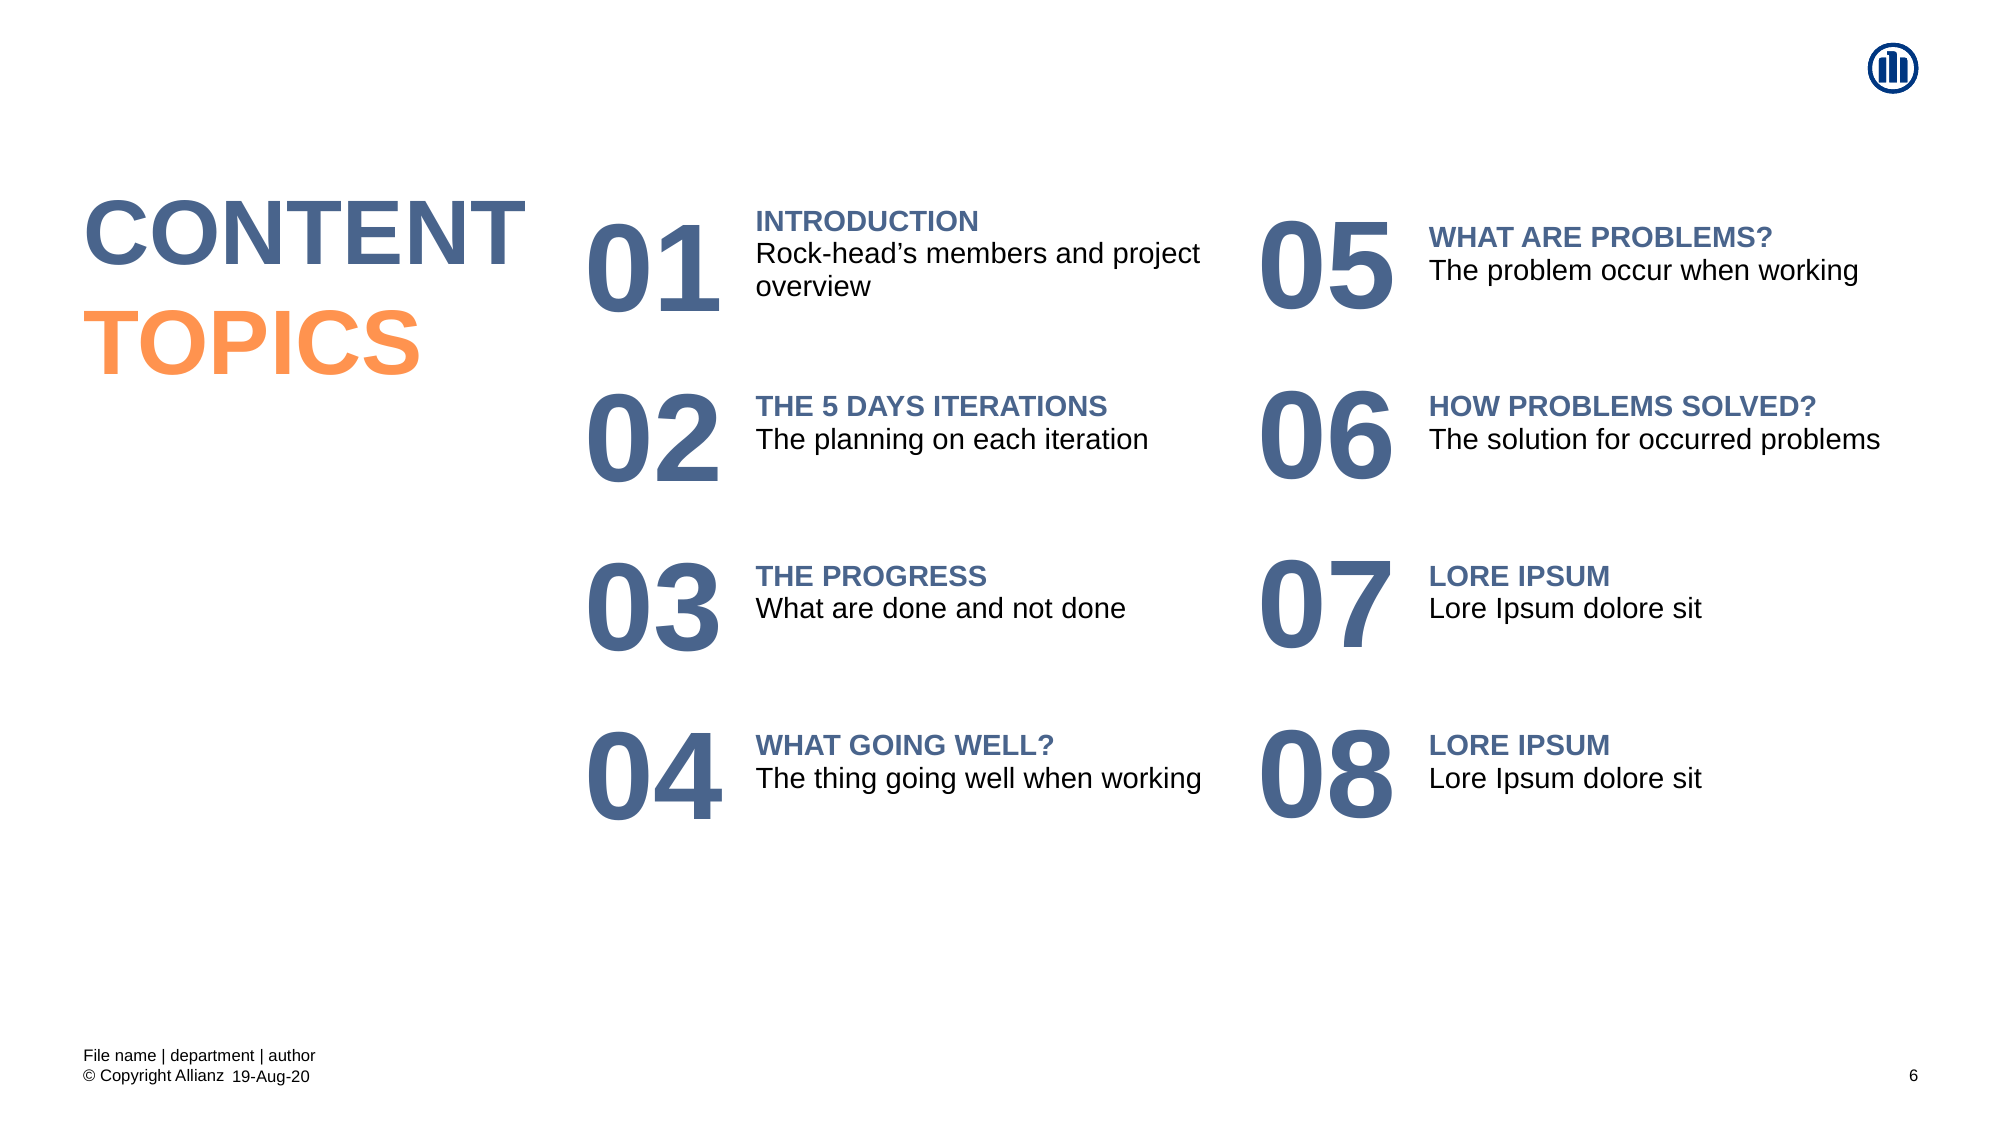

# Content Topics
| 01 | introduction Rock-head’s members and project overview | 05 | What are problems? The problem occur when working |
| --- | --- | --- | --- |
| 02 | the 5 days iterations The planning on each iteration | 06 | How problems solved? The solution for occurred problems |
| 03 | The progress What are done and not done | 07 | Lore Ipsum Lore Ipsum dolore sit |
| 04 | what going well? The thing going well when working | 08 | Lore Ipsum Lore Ipsum dolore sit |
File name | department | author
6
19-Aug-20